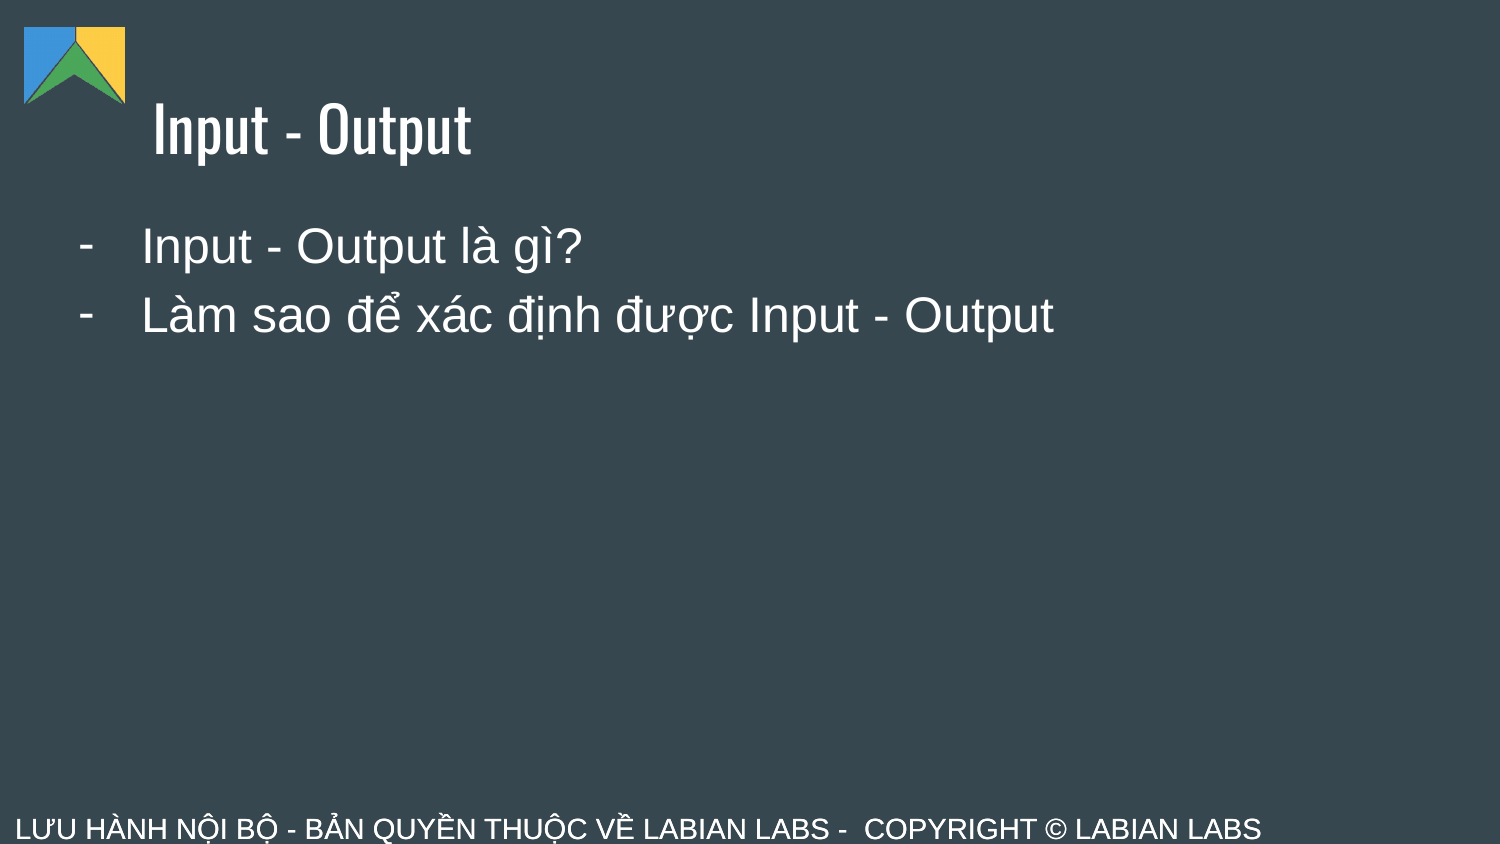

# Input - Output
Input - Output là gì?
Làm sao để xác định được Input - Output